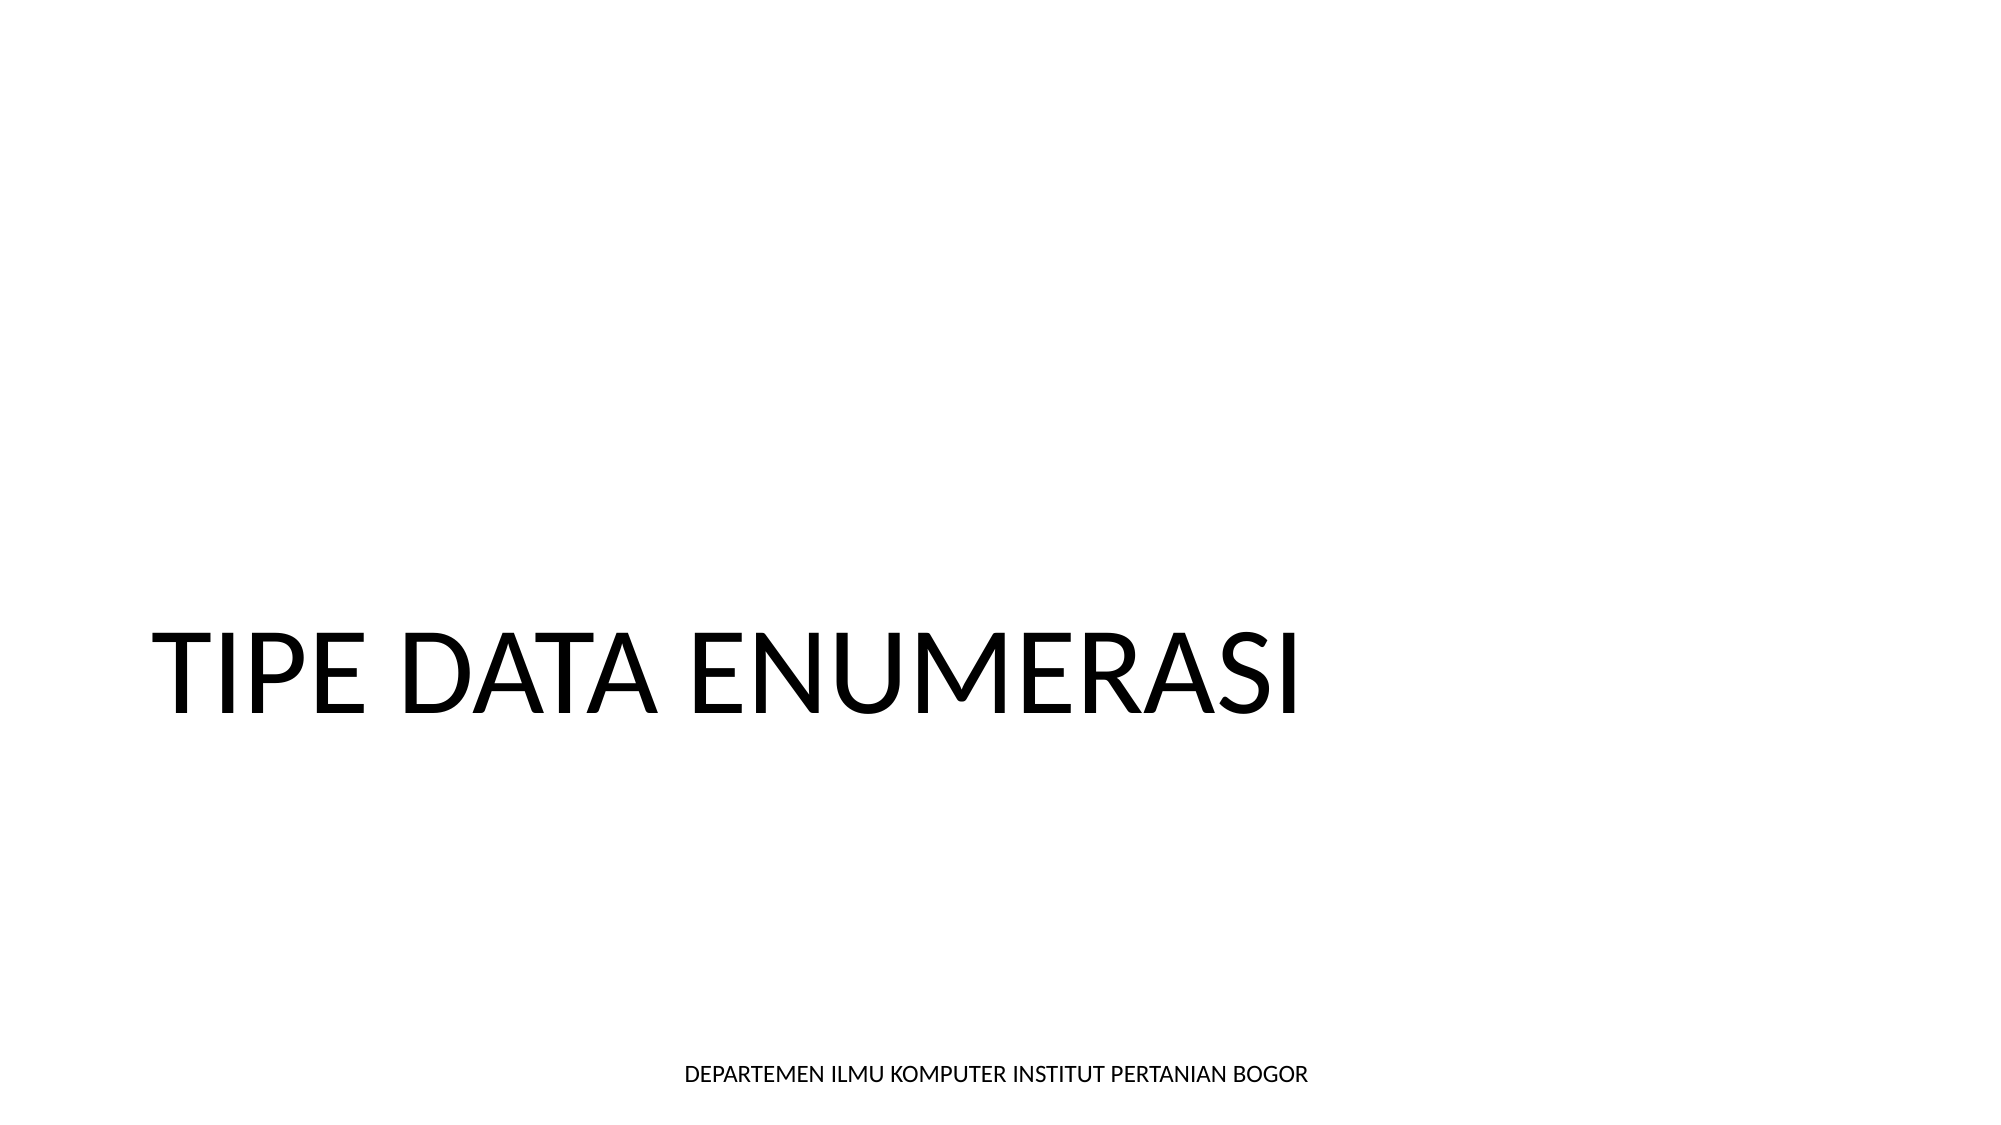

# TIPE DATA ENUMERASI

DEPARTEMEN ILMU KOMPUTER INSTITUT PERTANIAN BOGOR